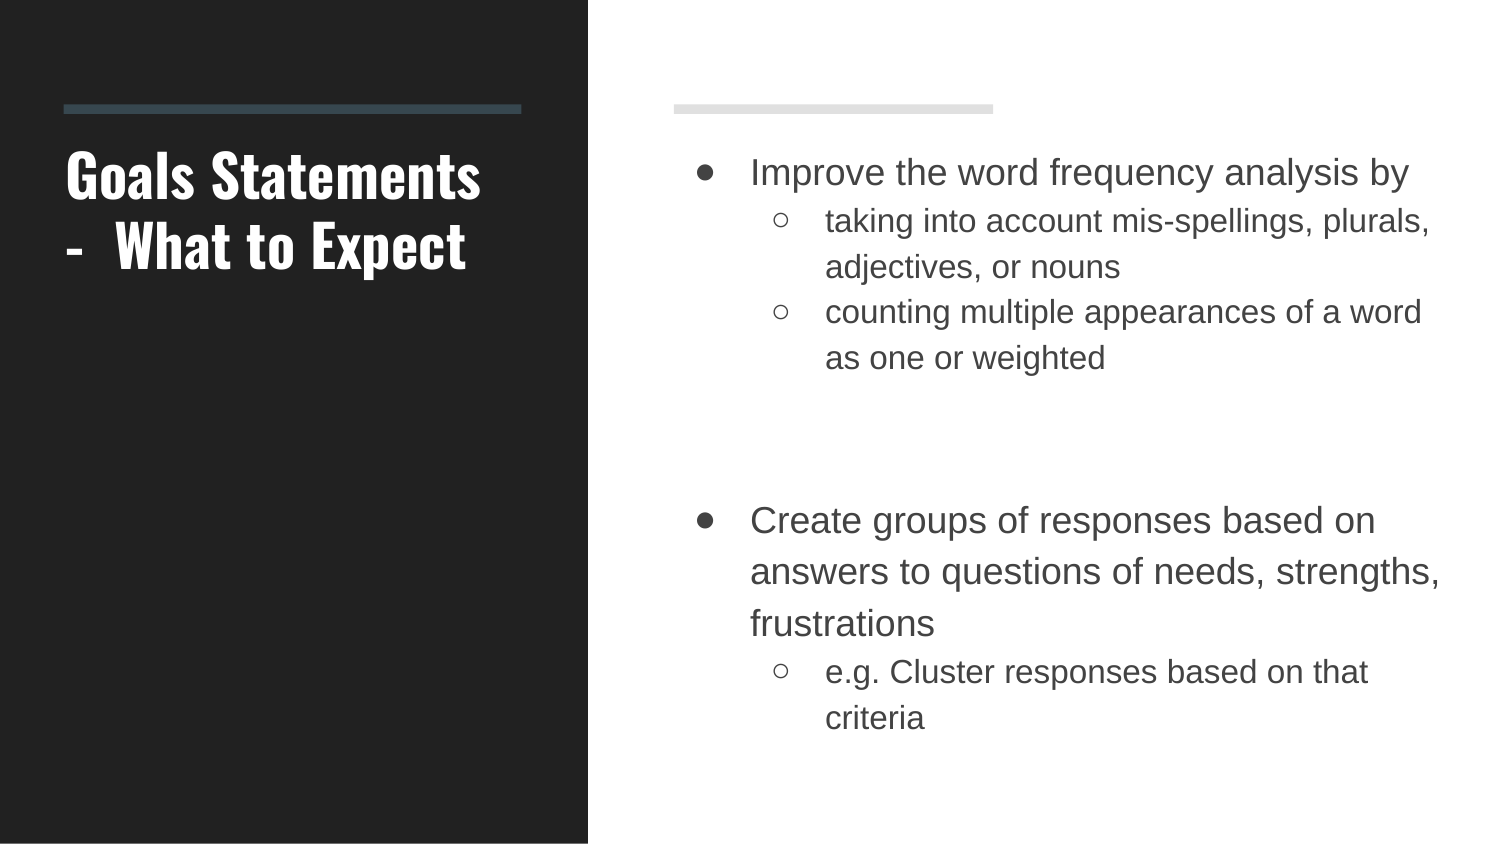

# Goals Statements -  What to Expect
Improve the word frequency analysis by
taking into account mis-spellings, plurals, adjectives, or nouns
counting multiple appearances of a word as one or weighted

Create groups of responses based on answers to questions of needs, strengths, frustrations
e.g. Cluster responses based on that criteria